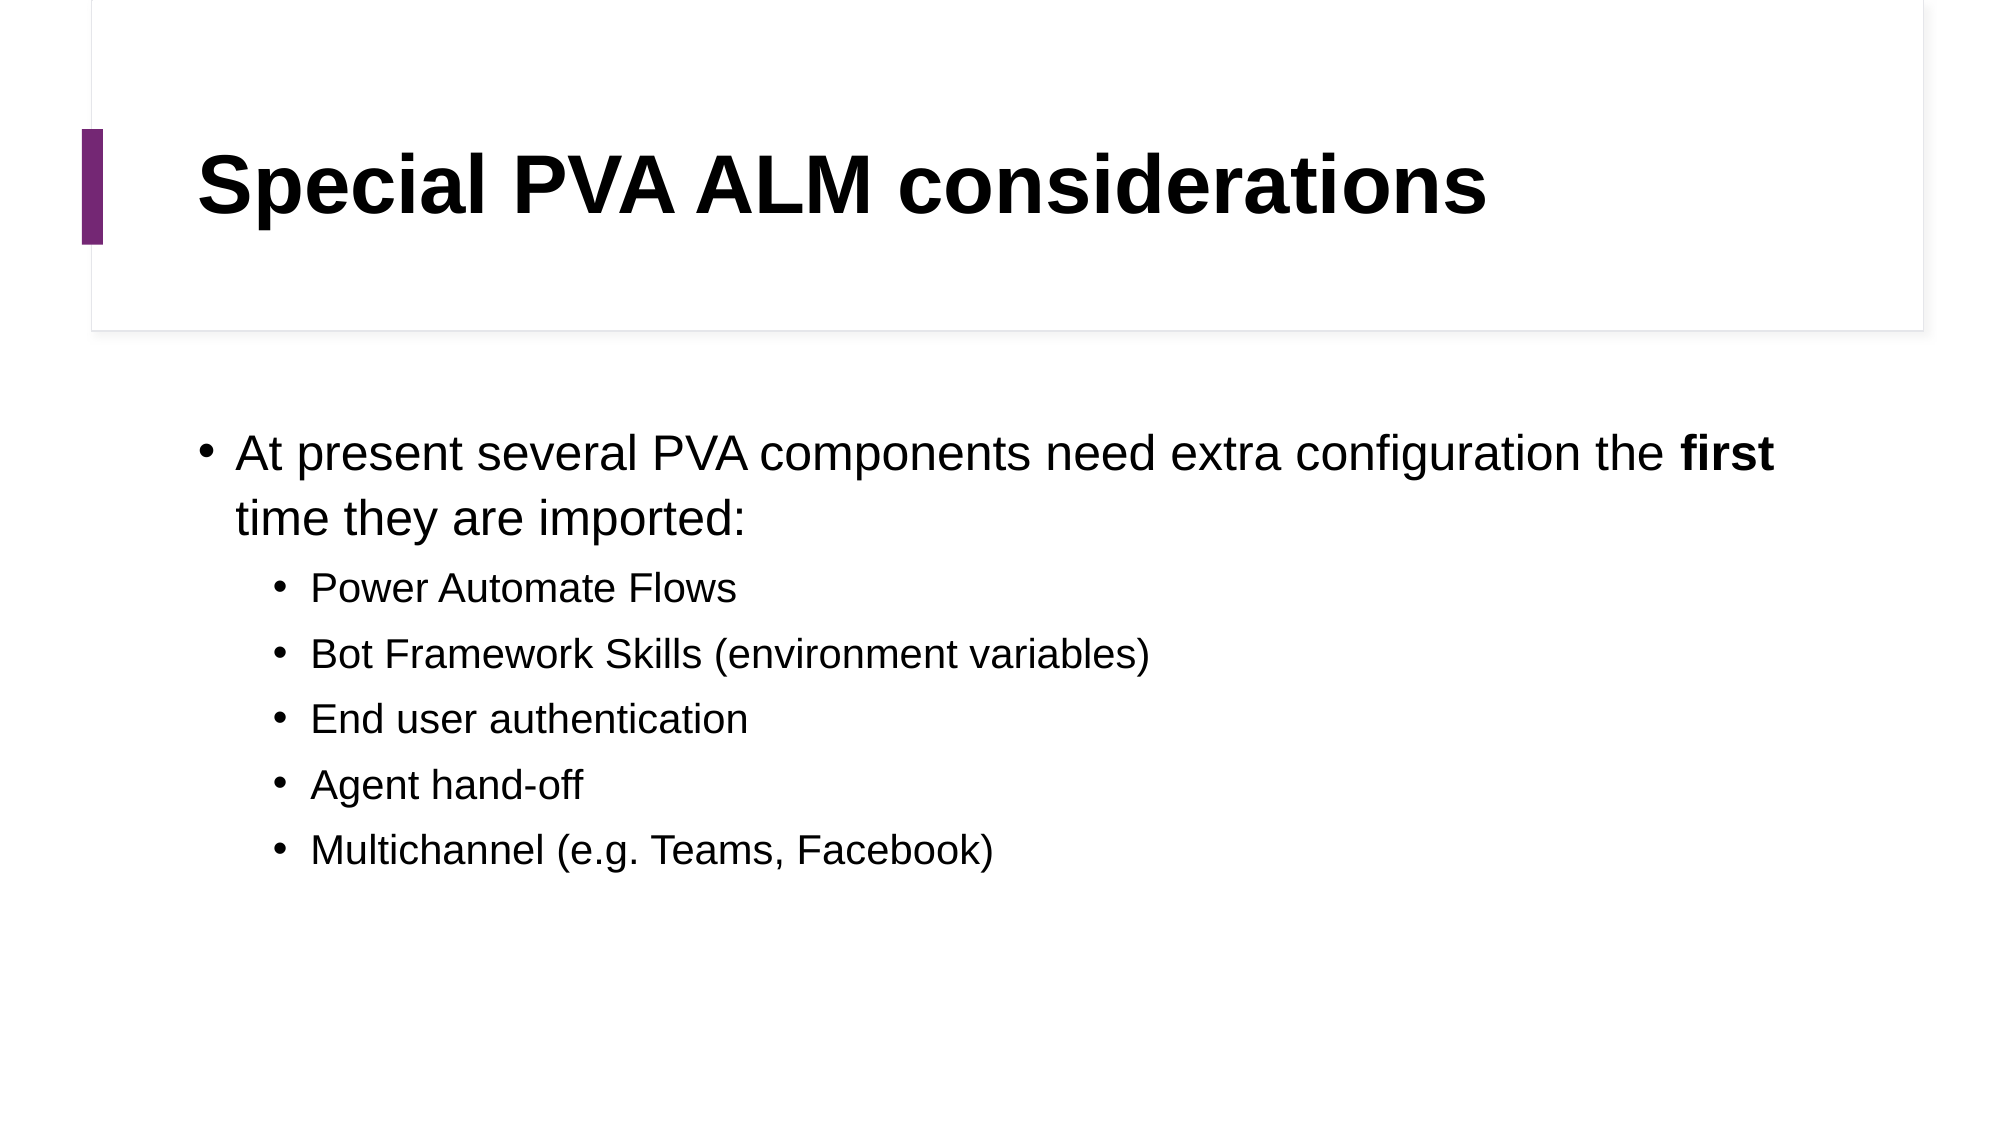

# Special PVA ALM considerations
At present several PVA components need extra configuration the first time they are imported:
Power Automate Flows
Bot Framework Skills (environment variables)
End user authentication
Agent hand-off
Multichannel (e.g. Teams, Facebook)